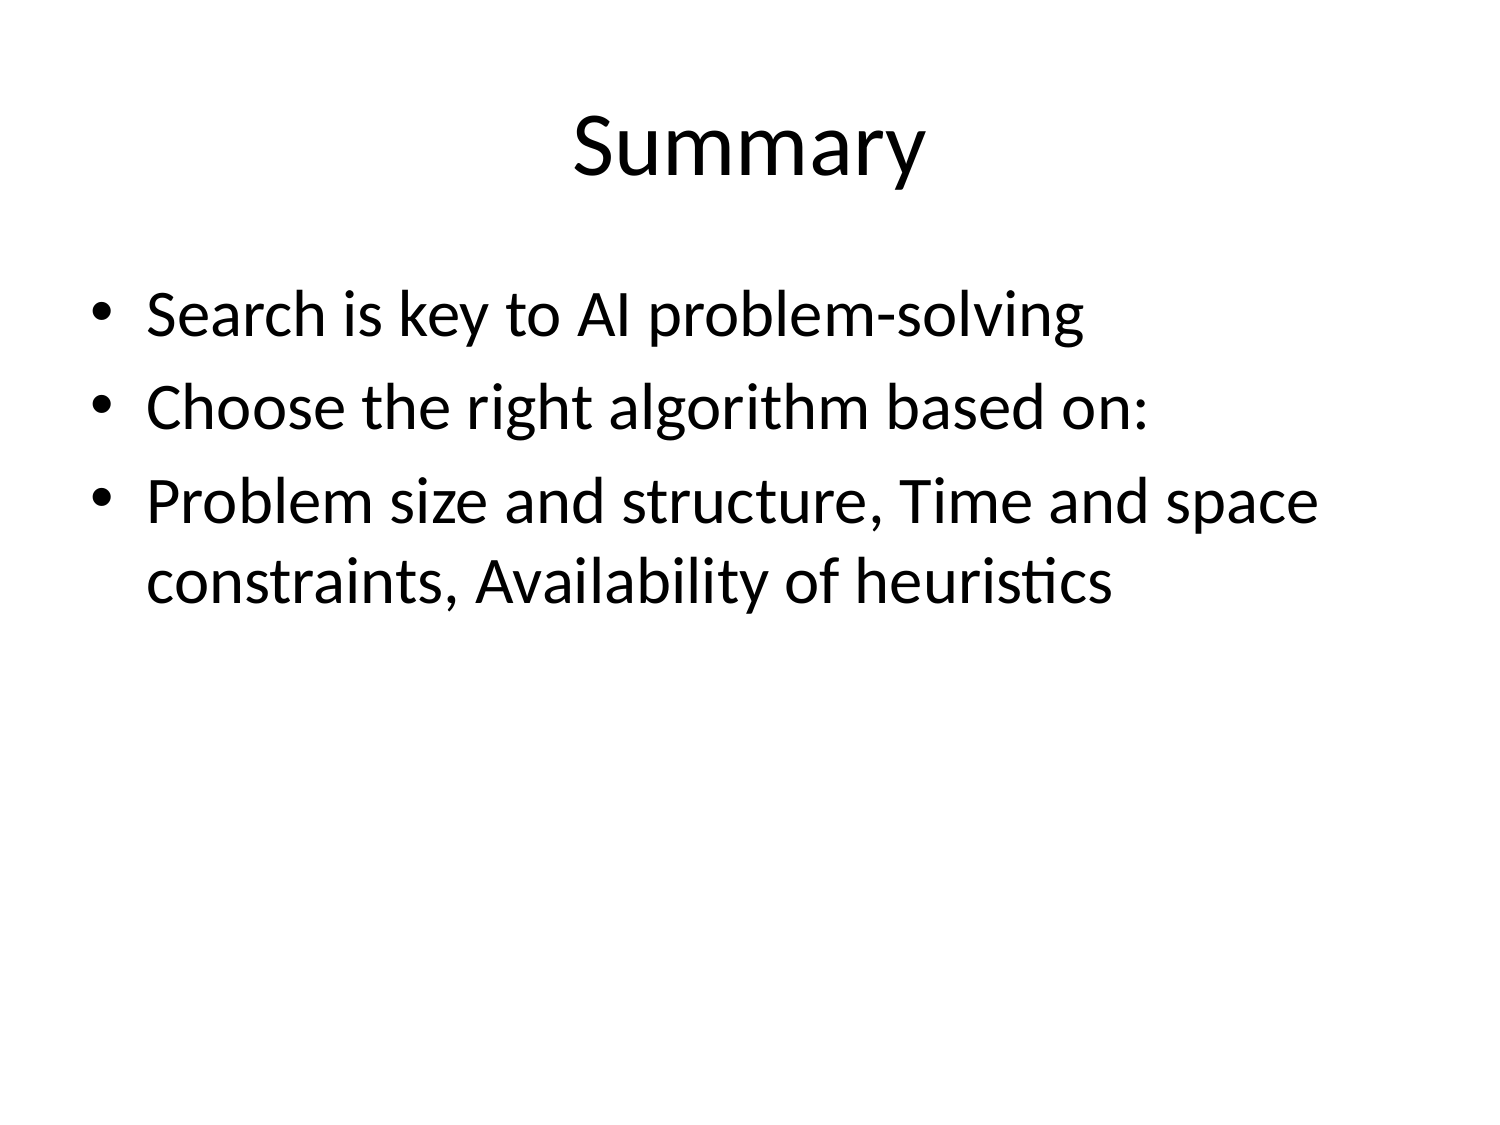

# Summary
Search is key to AI problem-solving
Choose the right algorithm based on:
Problem size and structure, Time and space constraints, Availability of heuristics